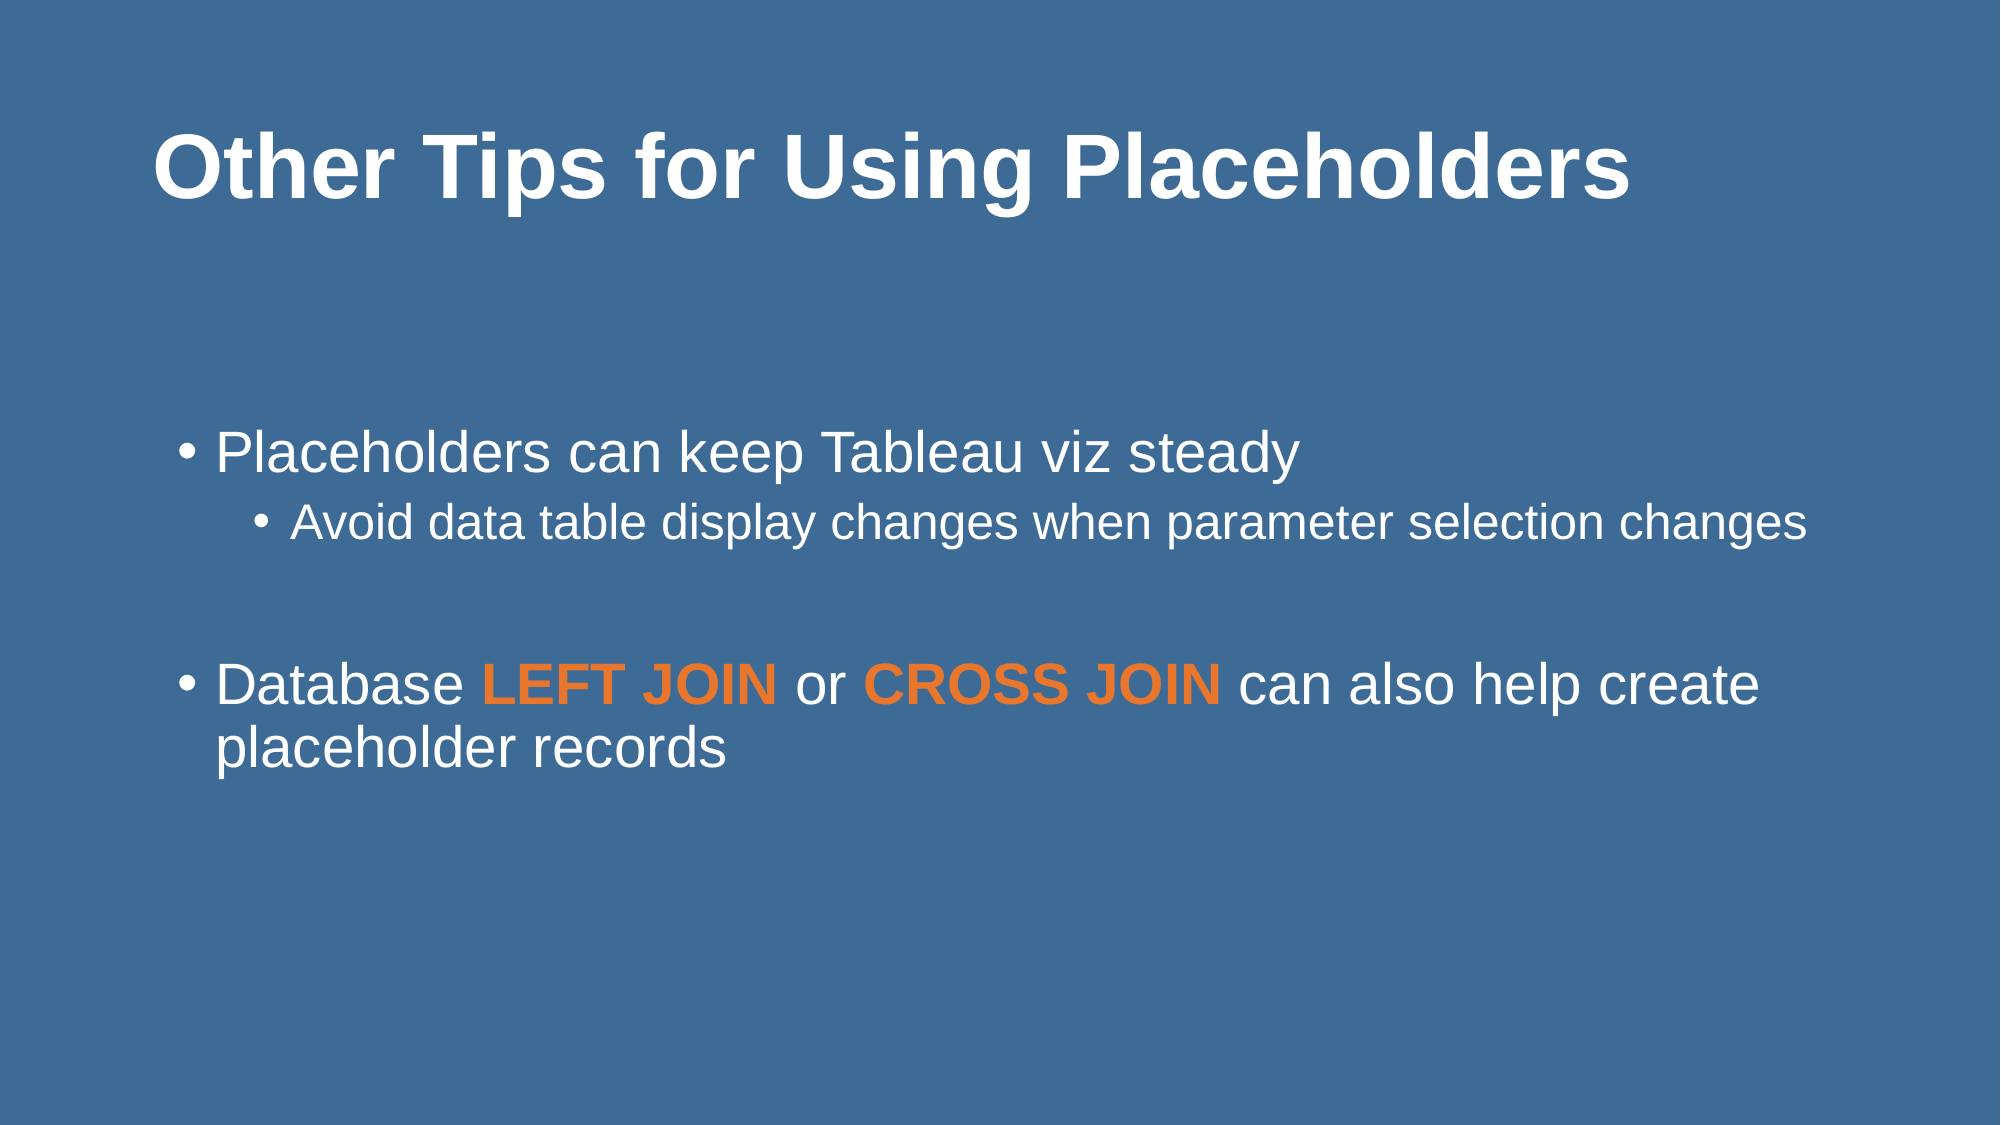

# Other Tips for Using Placeholders

Placeholders can keep Tableau viz steady
Avoid data table display changes when parameter selection changes

Database LEFT JOIN or CROSS JOIN can also help create placeholder records